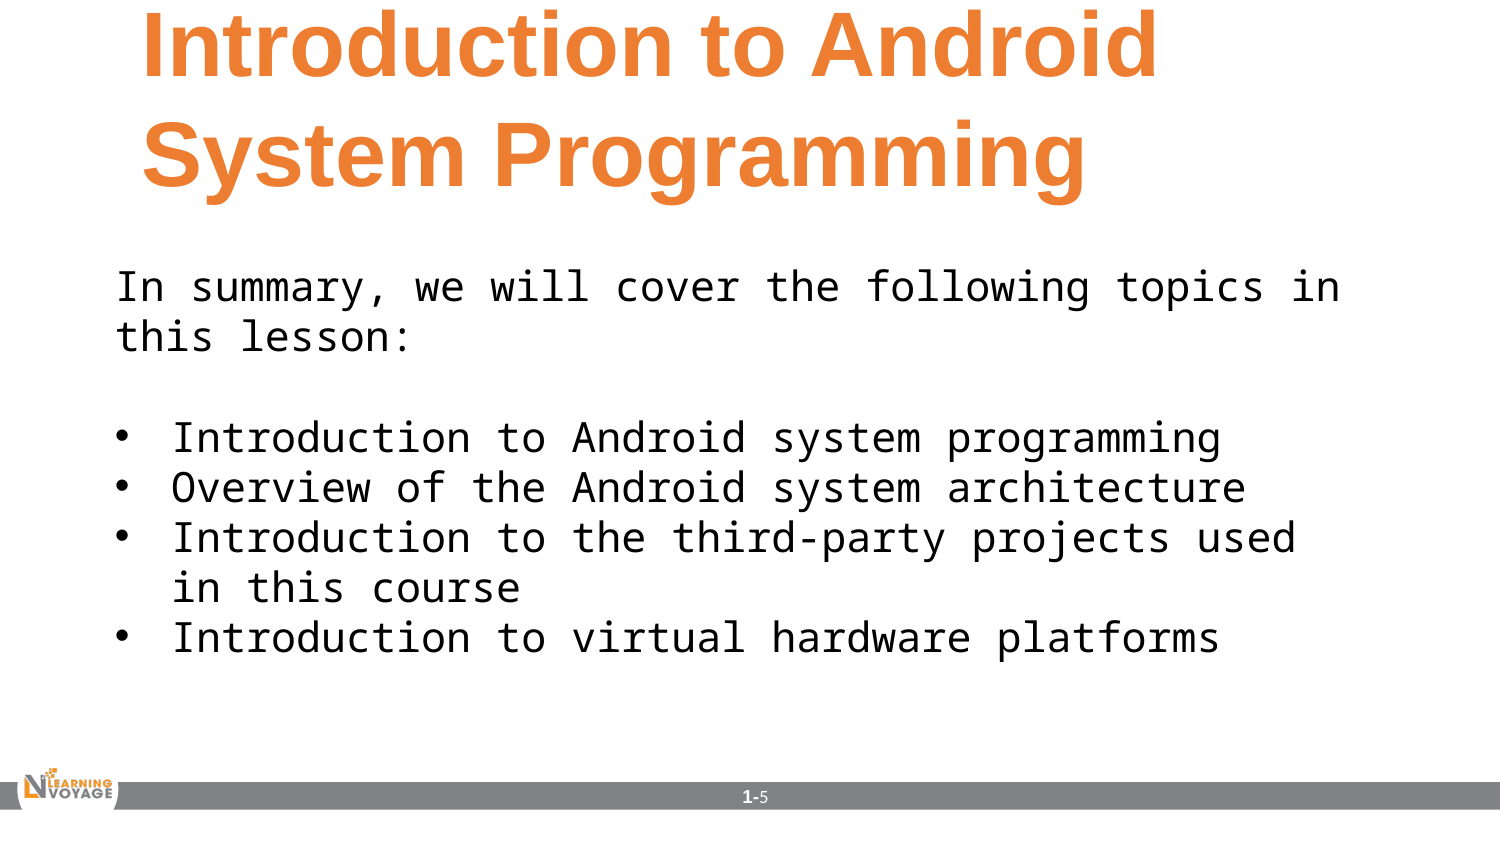

Introduction to Android System Programming
In summary, we will cover the following topics in this lesson:

Introduction to Android system programming
Overview of the Android system architecture
Introduction to the third-party projects used in this course
Introduction to virtual hardware platforms
1-5